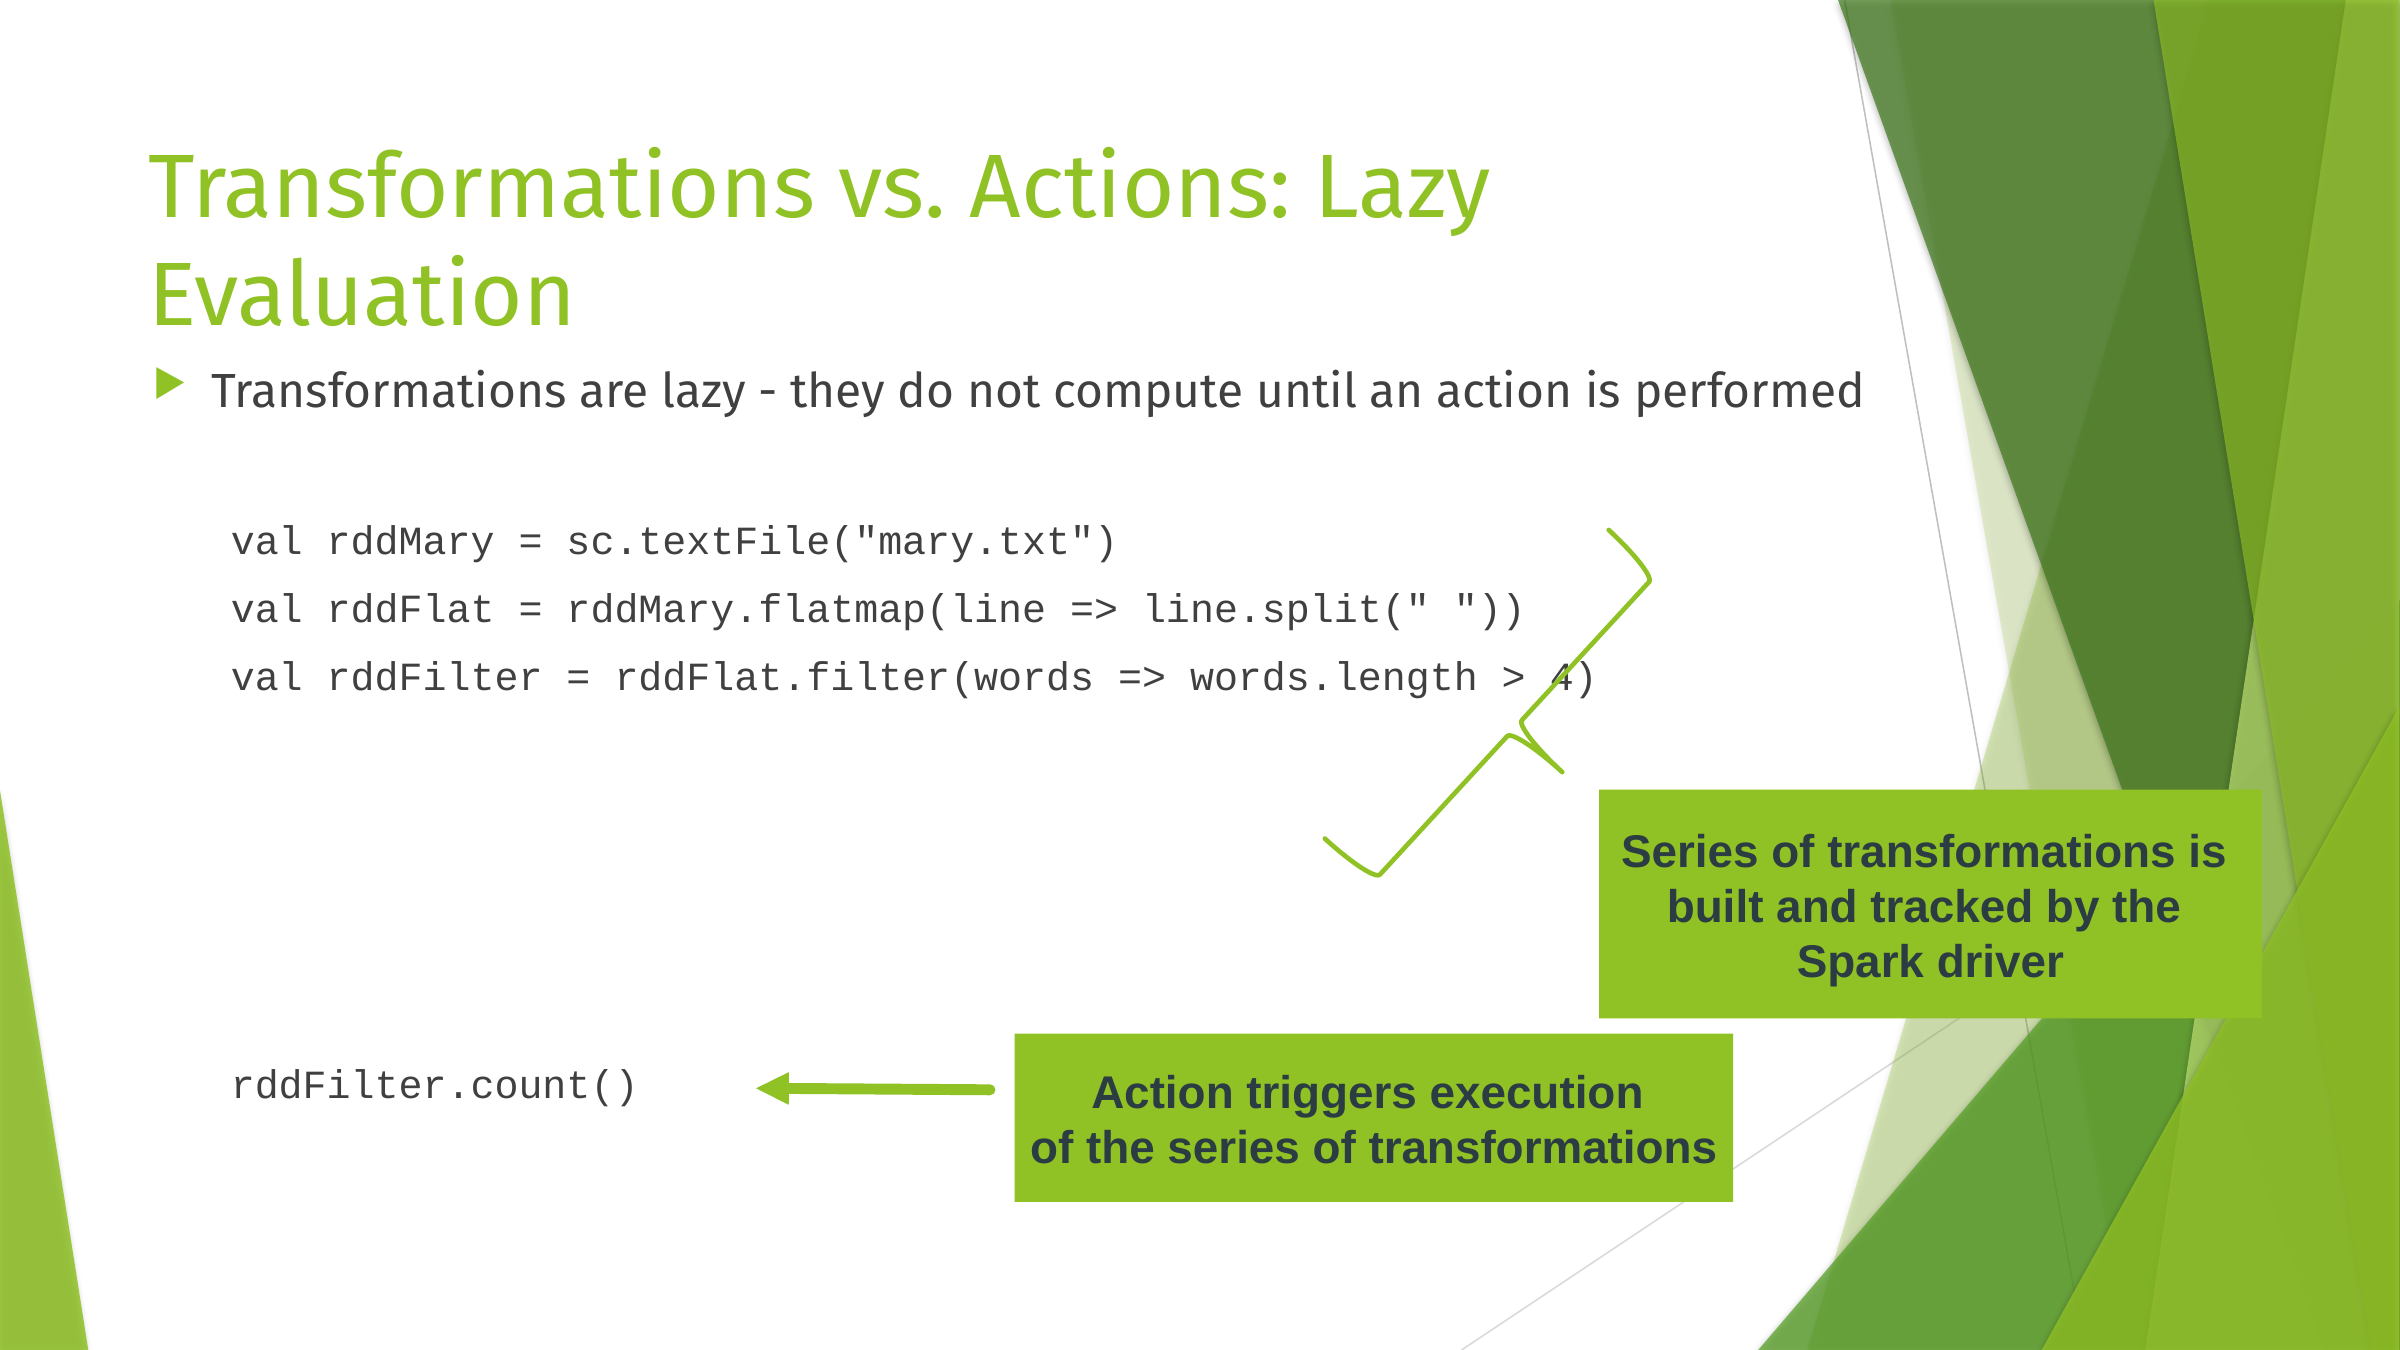

# Transformations vs. Actions: Lazy Evaluation
Transformations are lazy - they do not compute until an action is performed

val rddMary = sc.textFile("mary.txt")
val rddFlat = rddMary.flatmap(line => line.split(" "))
val rddFilter = rddFlat.filter(words => words.length > 4)

rddFilter.count()

Series of transformations is
built and tracked by the
Spark driver
Action triggers execution
of the series of transformations